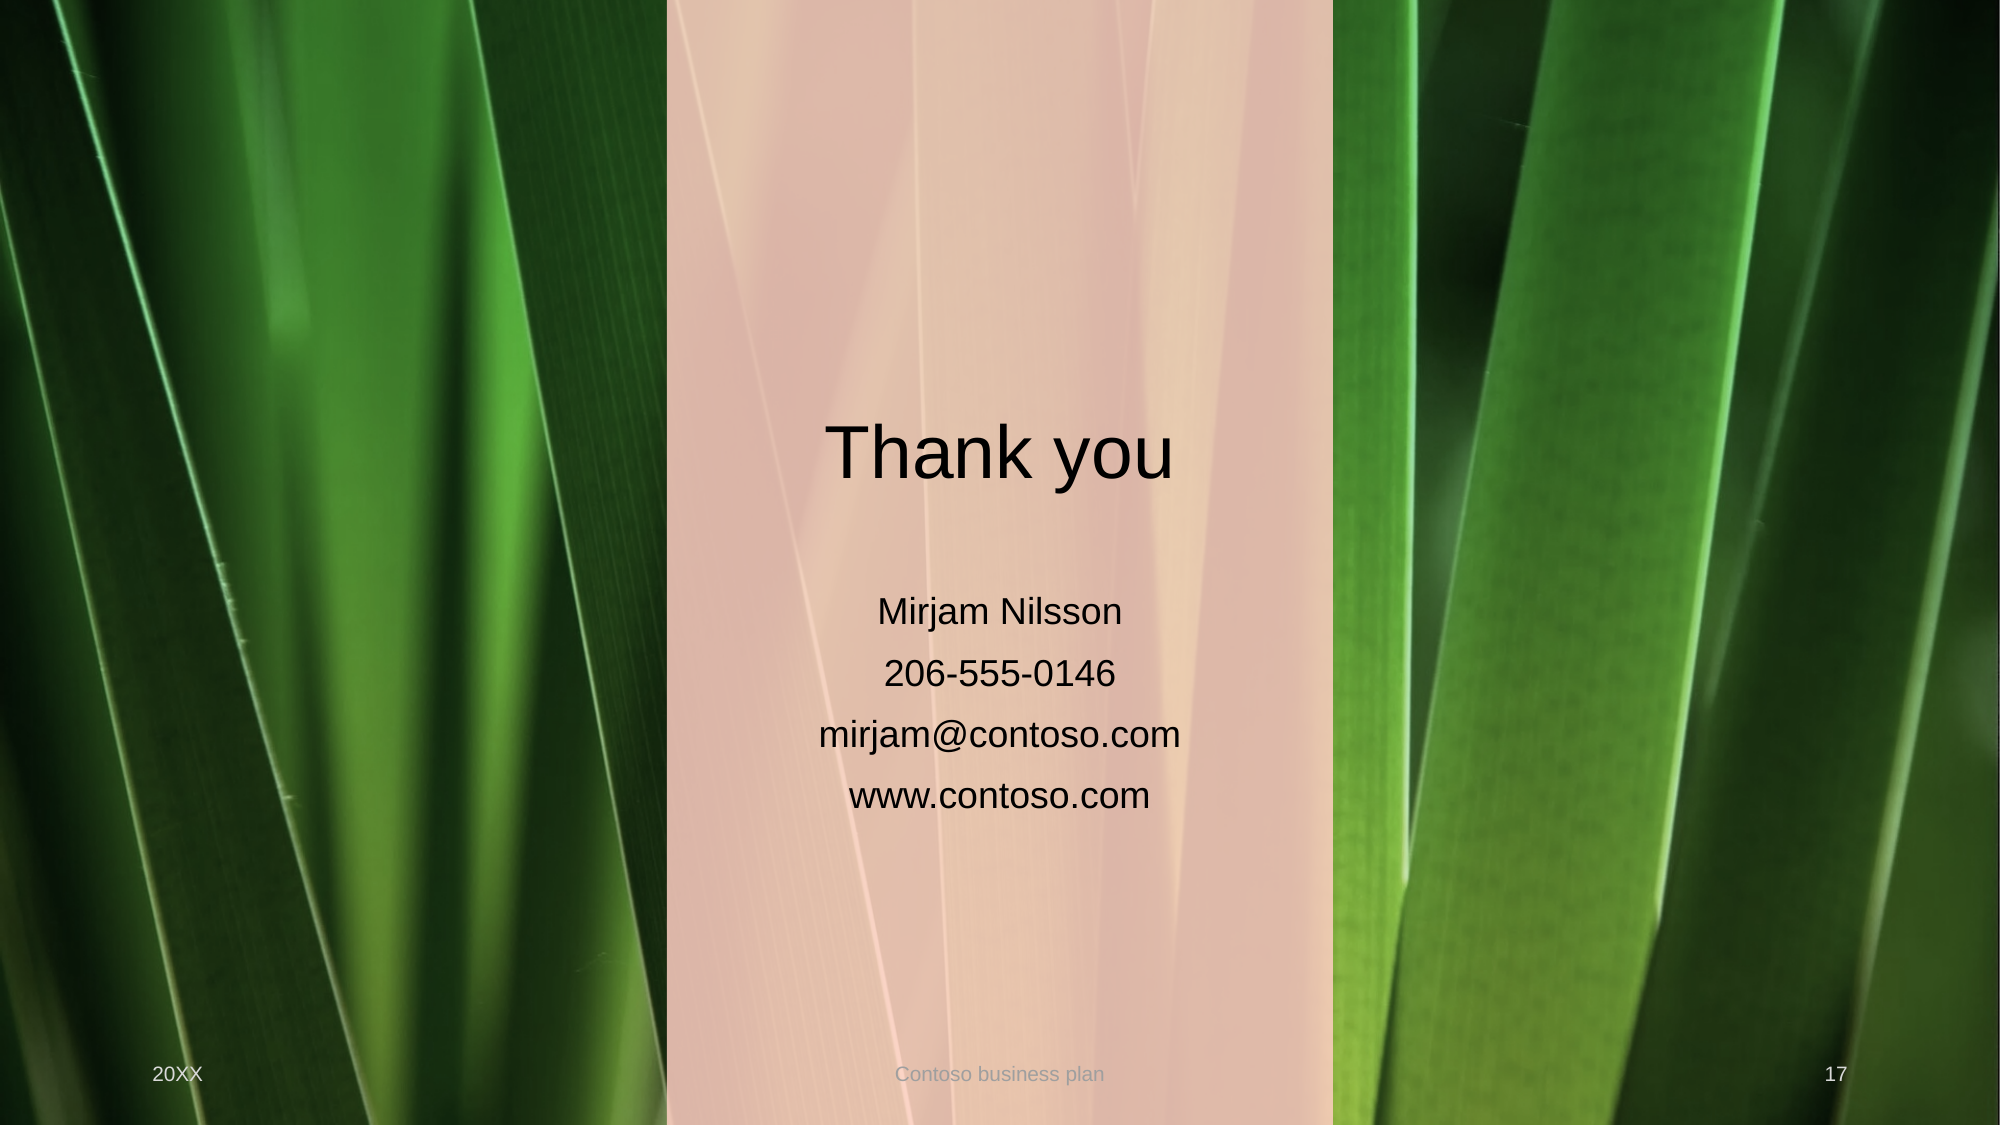

# Thank you
Mirjam Nilsson​
206-555-0146
mirjam@contoso.com
www.contoso.com
20XX
Contoso business plan
17